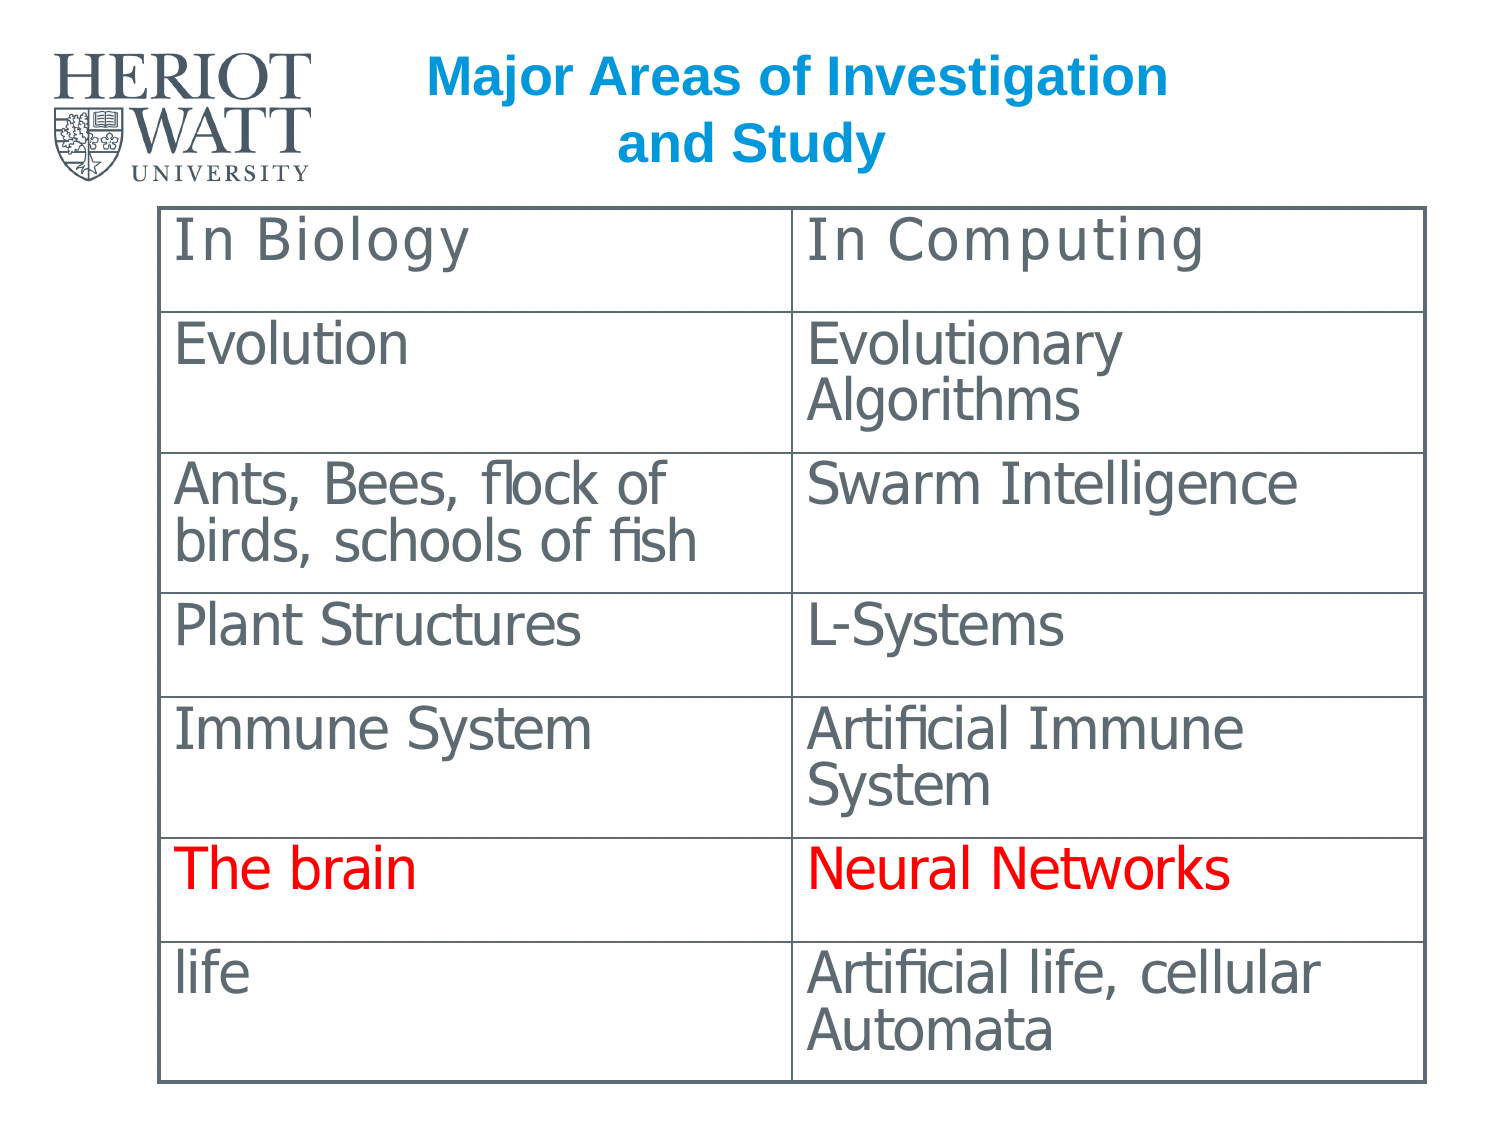

# Major Areas of Investigation and Study
| In Biology | In Computing |
| --- | --- |
| Evolution | Evolutionary Algorithms |
| Ants, Bees, flock of birds, schools of fish | Swarm Intelligence |
| Plant Structures | L-Systems |
| Immune System | Artificial Immune System |
| The brain | Neural Networks |
| life | Artificial life, cellular Automata |